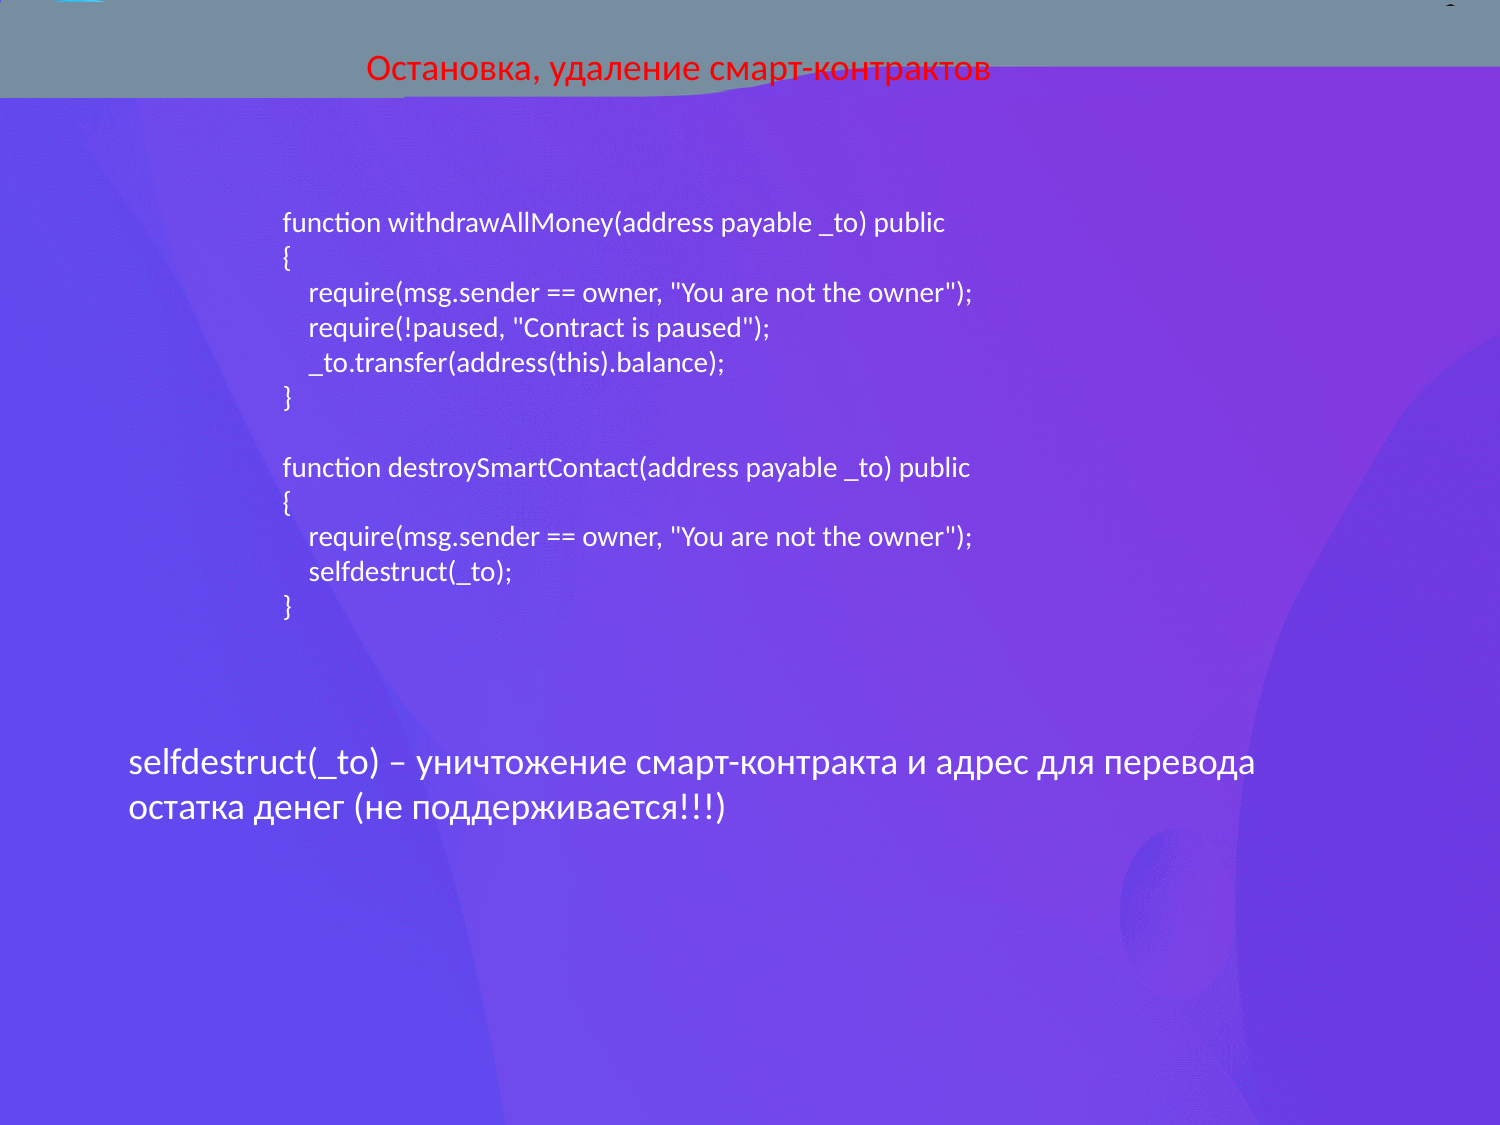

Остановка, удаление смарт-контрактов

    function withdrawAllMoney(address payable _to) public
    {
        require(msg.sender == owner, "You are not the owner");
        require(!paused, "Contract is paused");
        _to.transfer(address(this).balance);
    }
    function destroySmartContact(address payable _to) public
    {
        require(msg.sender == owner, "You are not the owner");
        selfdestruct(_to);
    }

selfdestruct(_to) – уничтожение смарт-контракта и адрес для перевода остатка денег (не поддерживается!!!)